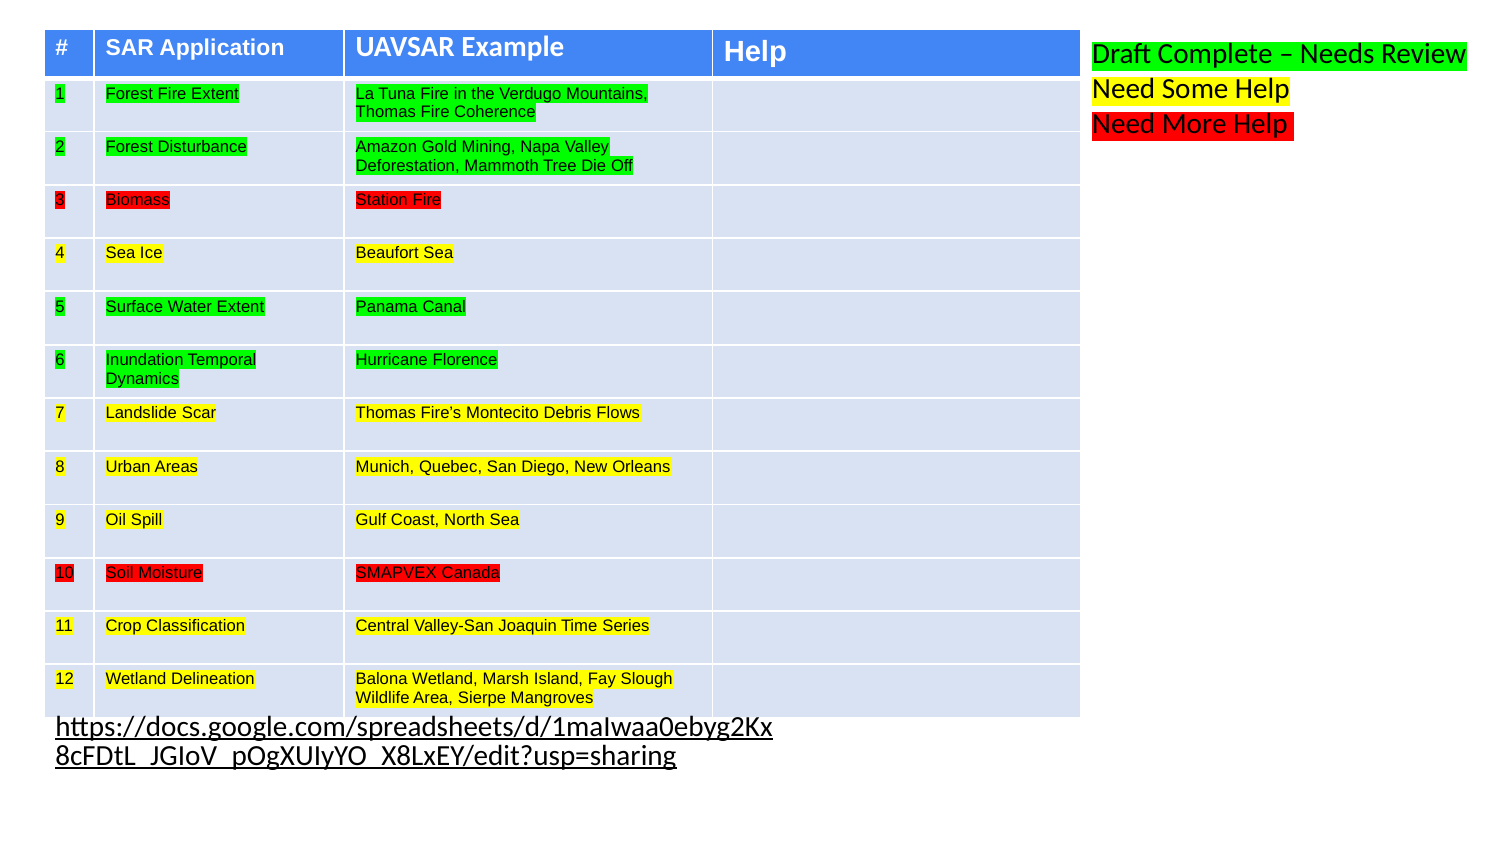

| # | SAR Application | UAVSAR Example | Help |
| --- | --- | --- | --- |
| 1 | Forest Fire Extent | La Tuna Fire in the Verdugo Mountains, Thomas Fire Coherence |  |
| 2 | Forest Disturbance | Amazon Gold Mining, Napa Valley Deforestation, Mammoth Tree Die Off |  |
| 3 | Biomass | Station Fire |  |
| 4 | Sea Ice | Beaufort Sea |  |
| 5 | Surface Water Extent | Panama Canal |  |
| 6 | Inundation Temporal Dynamics | Hurricane Florence |  |
| 7 | Landslide Scar | Thomas Fire’s Montecito Debris Flows |  |
| 8 | Urban Areas | Munich, Quebec, San Diego, New Orleans |  |
| 9 | Oil Spill | Gulf Coast, North Sea |  |
| 10 | Soil Moisture | SMAPVEX Canada |  |
| 11 | Crop Classification | Central Valley-San Joaquin Time Series |  |
| 12 | Wetland Delineation | Balona Wetland, Marsh Island, Fay Slough Wildlife Area, Sierpe Mangroves |  |
Draft Complete – Needs Review
Need Some Help
Need More Help
https://docs.google.com/spreadsheets/d/1maIwaa0ebyg2Kx8cFDtL_JGIoV_pOgXUIyYO_X8LxEY/edit?usp=sharing